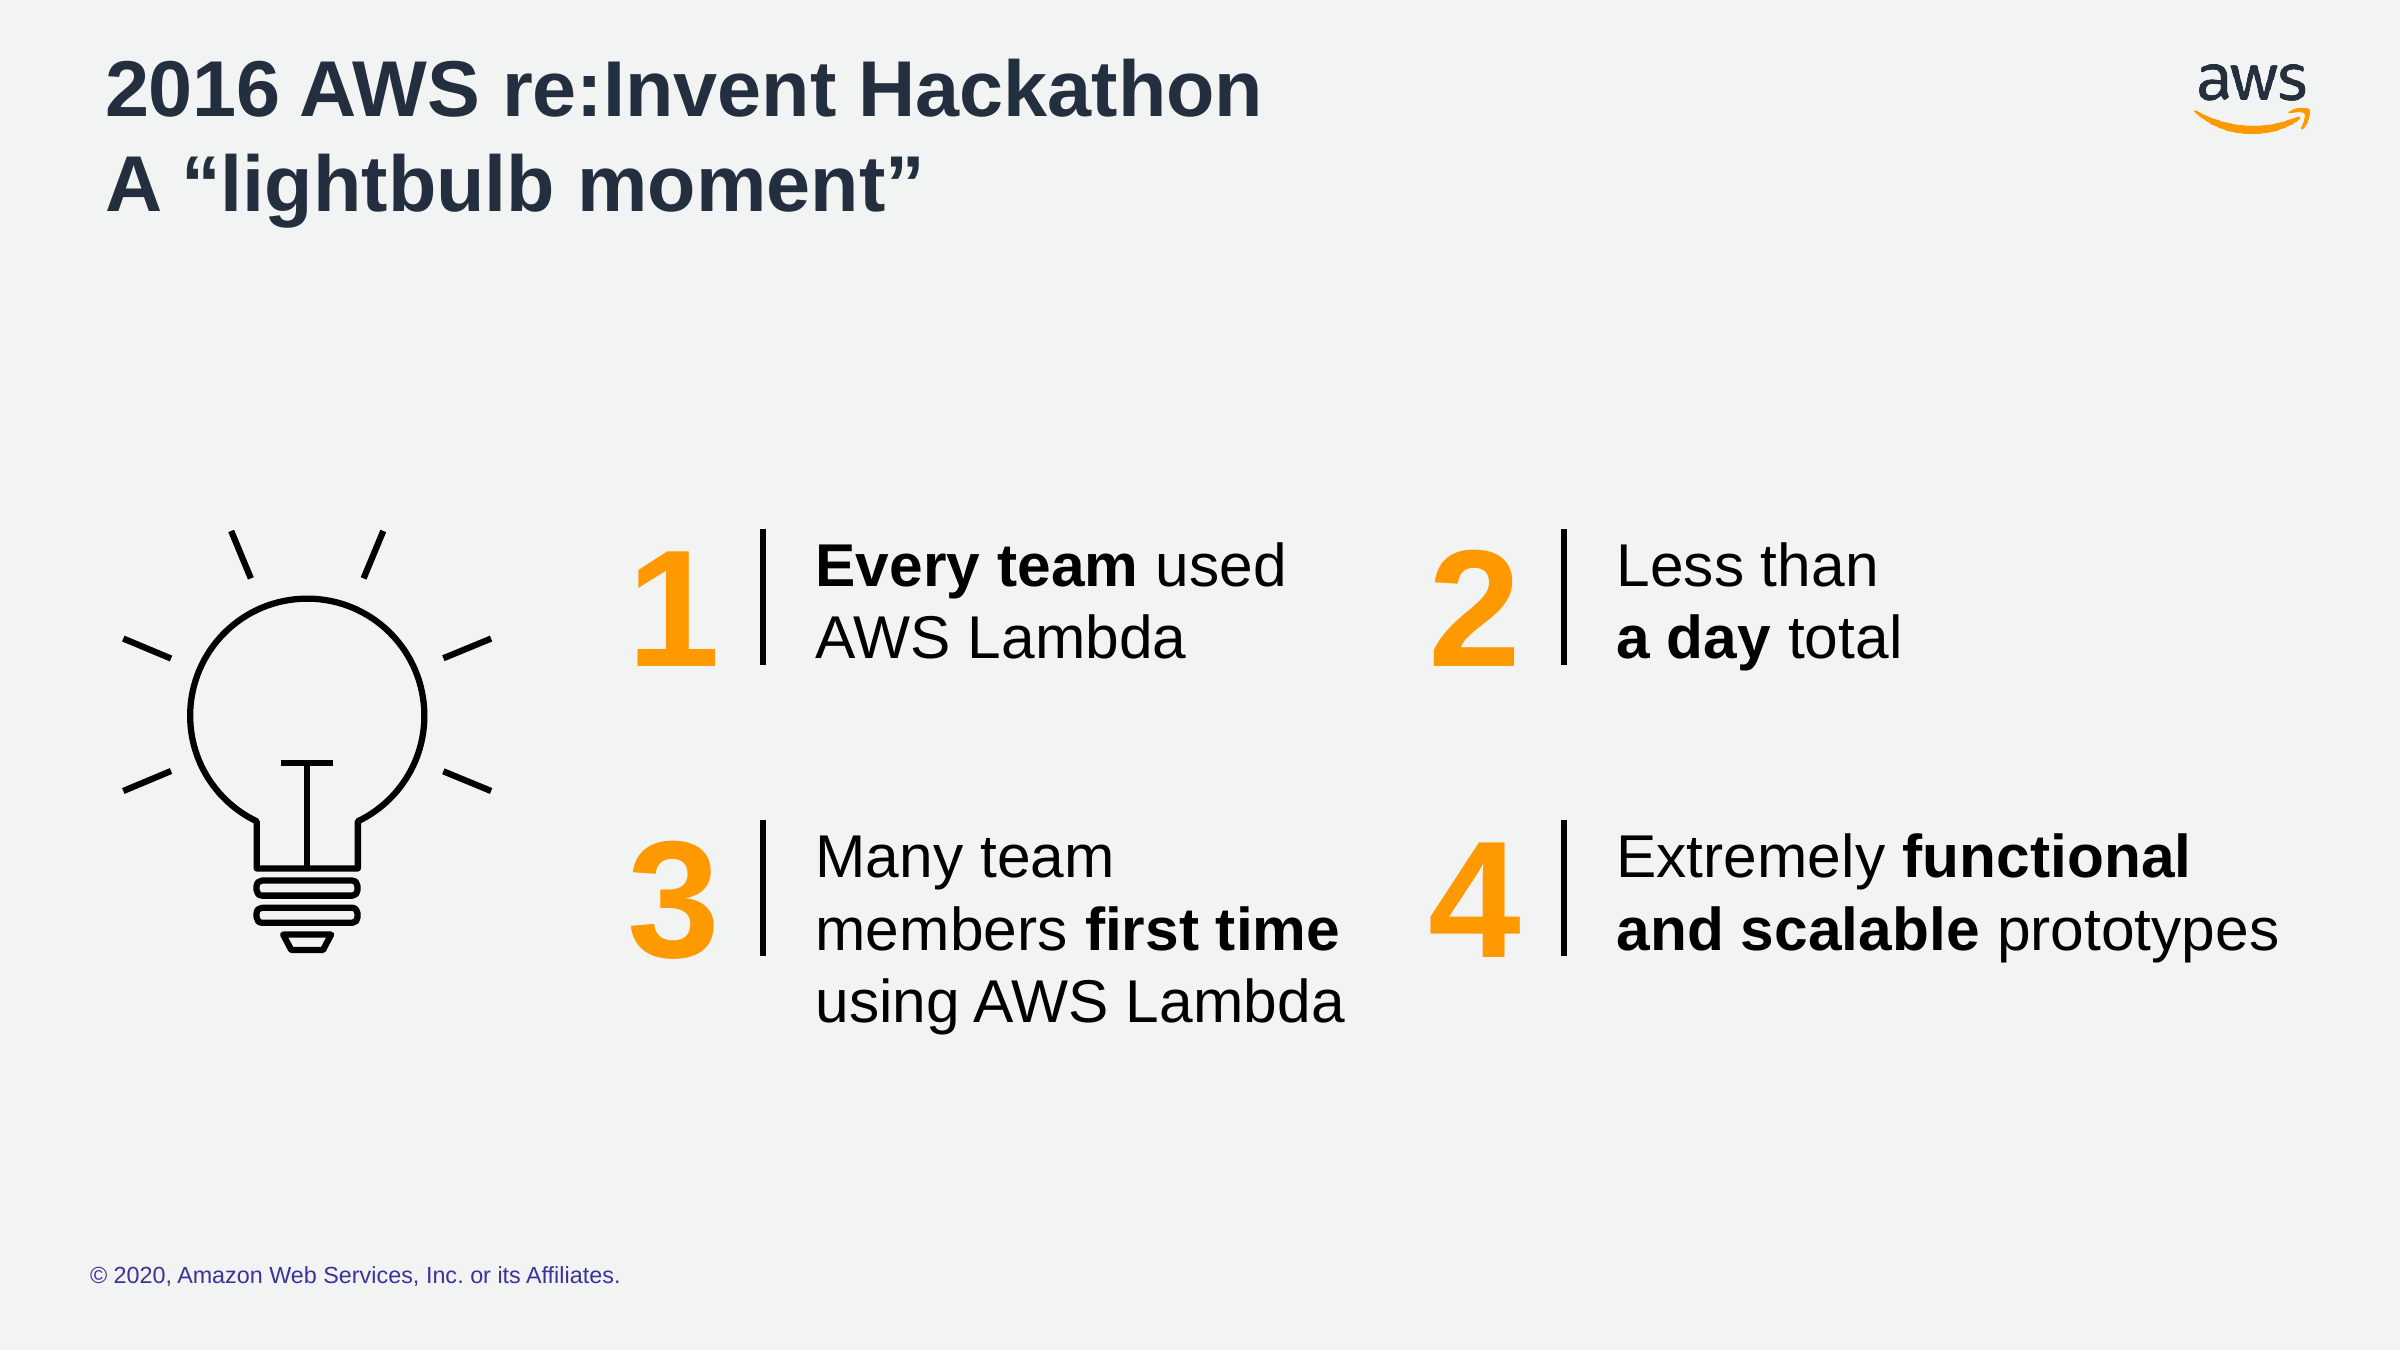

# 2016 AWS re:Invent Hackathon A “lightbulb moment”

1
2
Every team used
AWS Lambda
Less than
a day total

3
4
Many team members first time using AWS Lambda
Extremely functional
and scalable prototypes